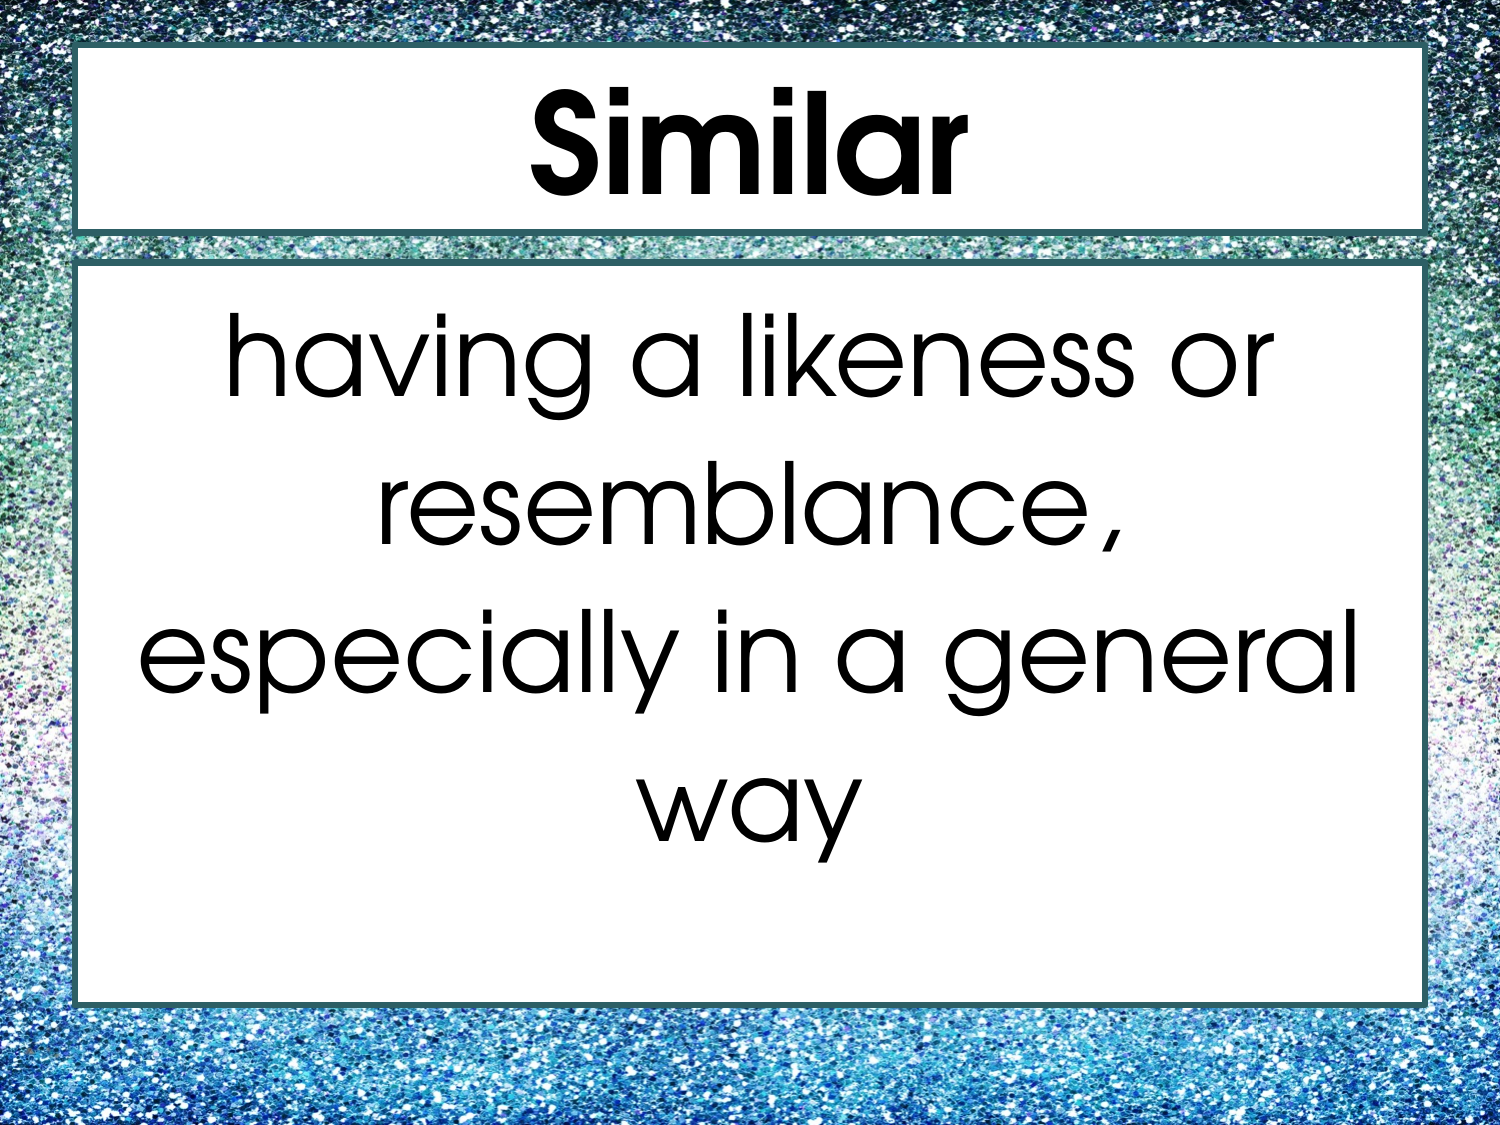

# Similar
having a likeness or resemblance, especially in a general way